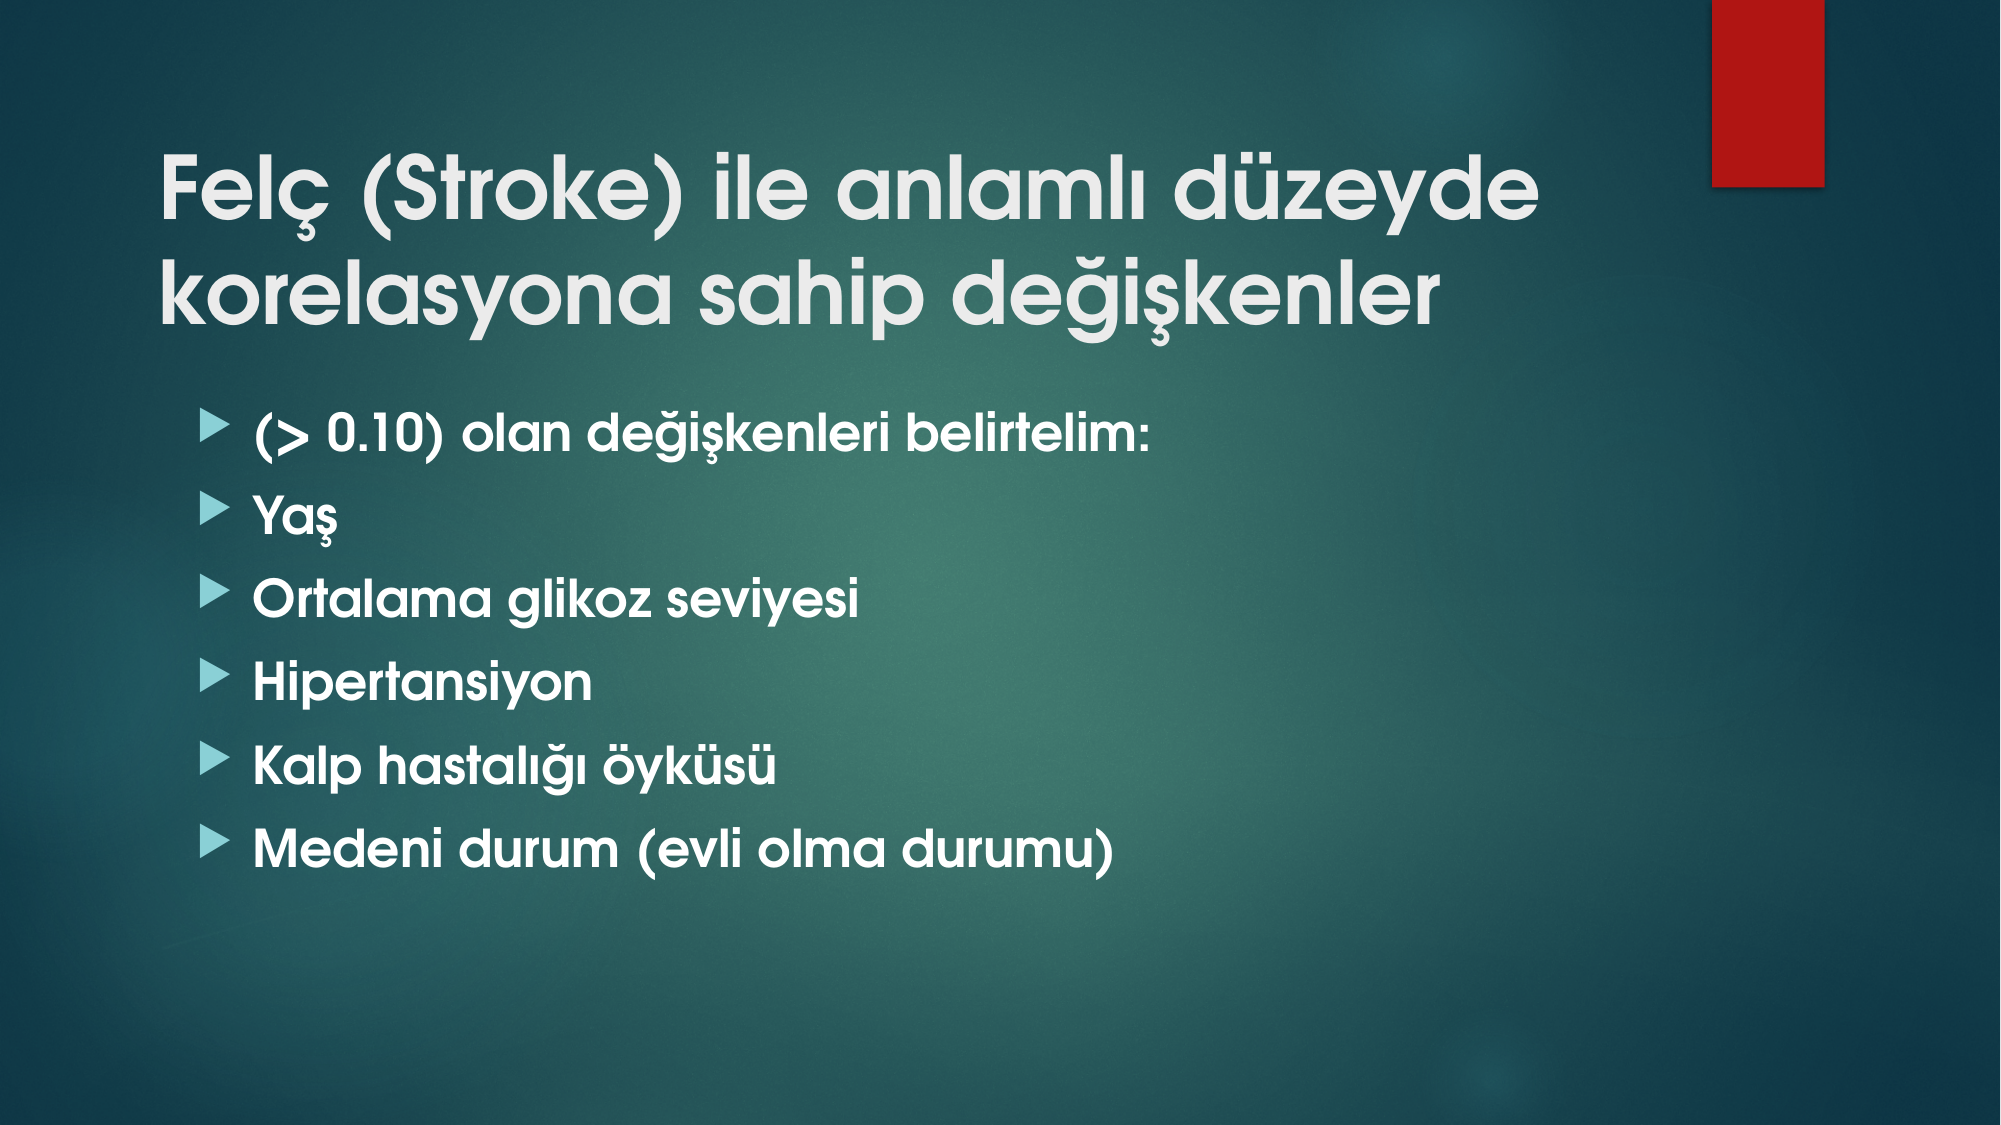

# Felç (Stroke) ile anlamlı düzeyde korelasyona sahip değişkenler
(> 0.10) olan değişkenleri belirtelim:
Yaş
Ortalama glikoz seviyesi
Hipertansiyon
Kalp hastalığı öyküsü
Medeni durum (evli olma durumu)